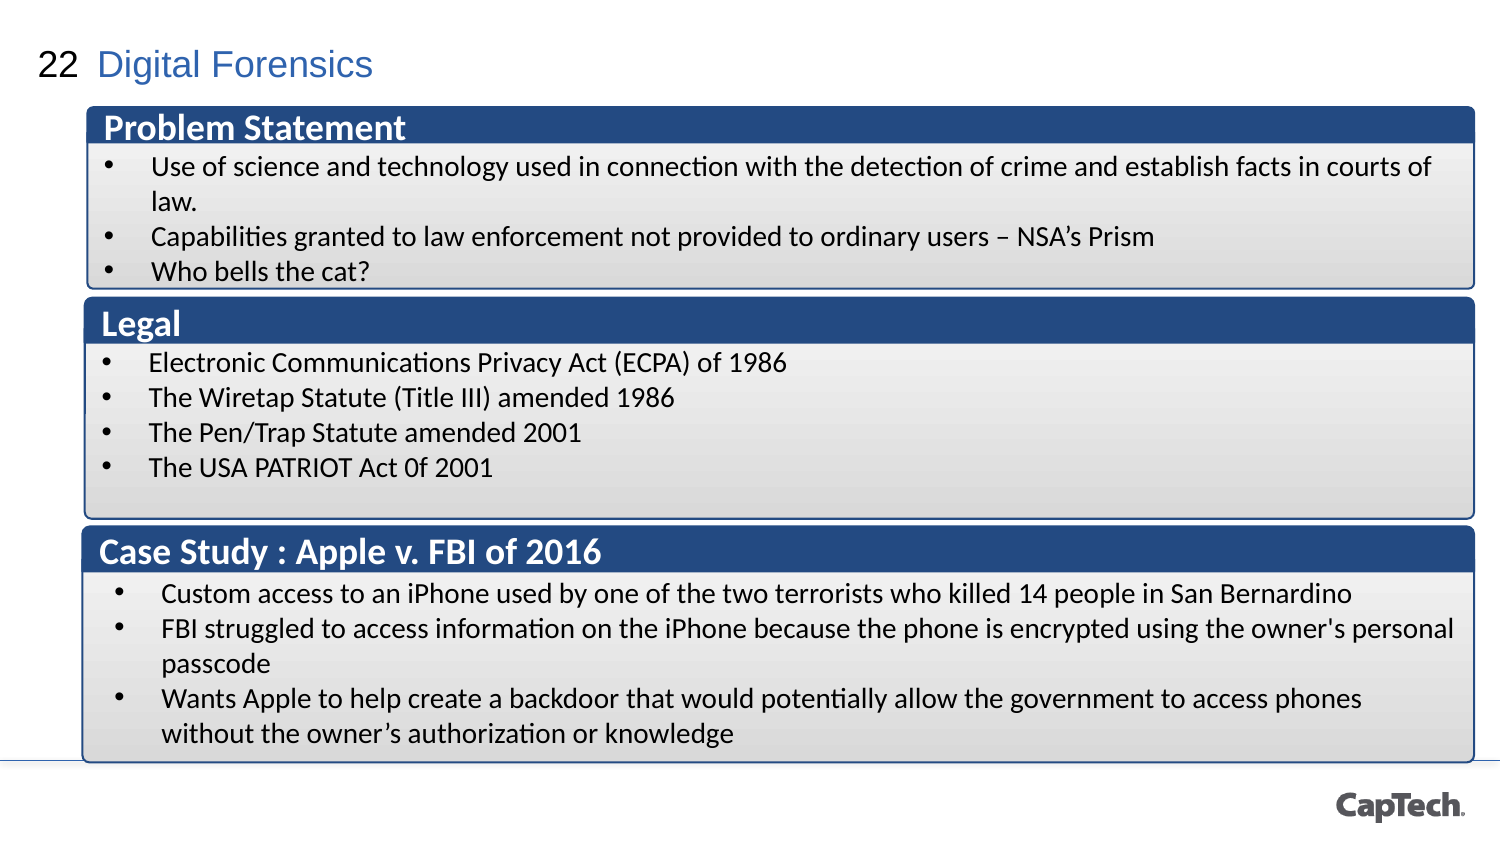

22
# Digital Forensics
Problem Statement
Use of science and technology used in connection with the detection of crime and establish facts in courts of law.
Capabilities granted to law enforcement not provided to ordinary users – NSA’s Prism
Who bells the cat?

Legal
Electronic Communications Privacy Act (ECPA) of 1986
The Wiretap Statute (Title III) amended 1986
The Pen/Trap Statute amended 2001
The USA PATRIOT Act 0f 2001
Case Study : Apple v. FBI of 2016
Custom access to an iPhone used by one of the two terrorists who killed 14 people in San Bernardino
FBI struggled to access information on the iPhone because the phone is encrypted using the owner's personal passcode
Wants Apple to help create a backdoor that would potentially allow the government to access phones without the owner’s authorization or knowledge